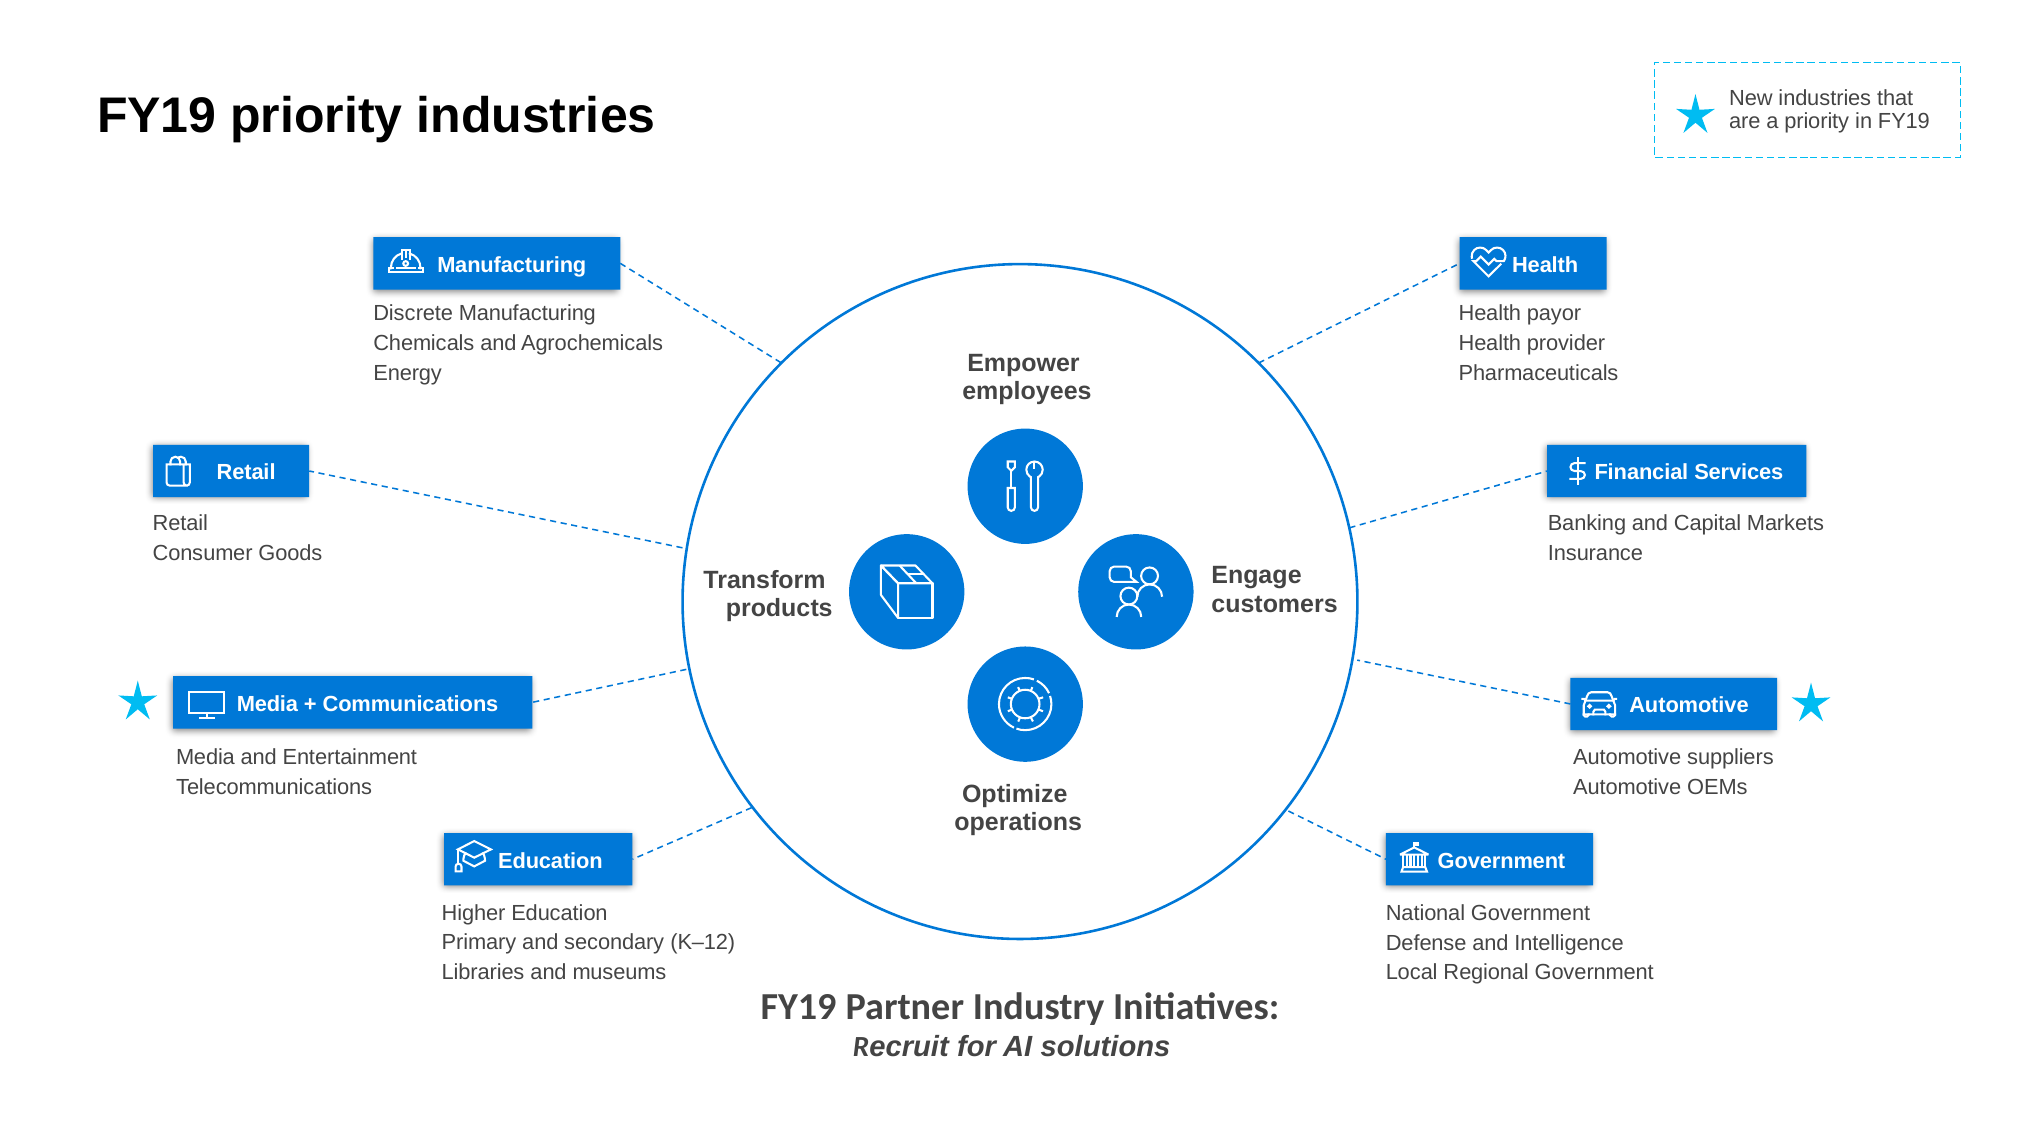

New industries that
are a priority in FY19

# FY19 priority industries
Manufacturing

Health

Discrete Manufacturing
Chemicals and Agrochemicals
Energy
Health payor
Health provider
Pharmaceuticals
Empower
employees

Retail

Financial Services

Retail
Consumer Goods
Banking and Capital Markets
Insurance

Engage
customers
Transform
products

Media + Communications

Automotive

Media and Entertainment
Telecommunications
Automotive suppliers
Automotive OEMs
Optimize
 operations
Government

Education

Higher Education
Primary and secondary (K–12)
Libraries and museums
National Government
Defense and Intelligence
Local Regional Government

FY19 Partner Industry Initiatives:
Recruit for AI solutions